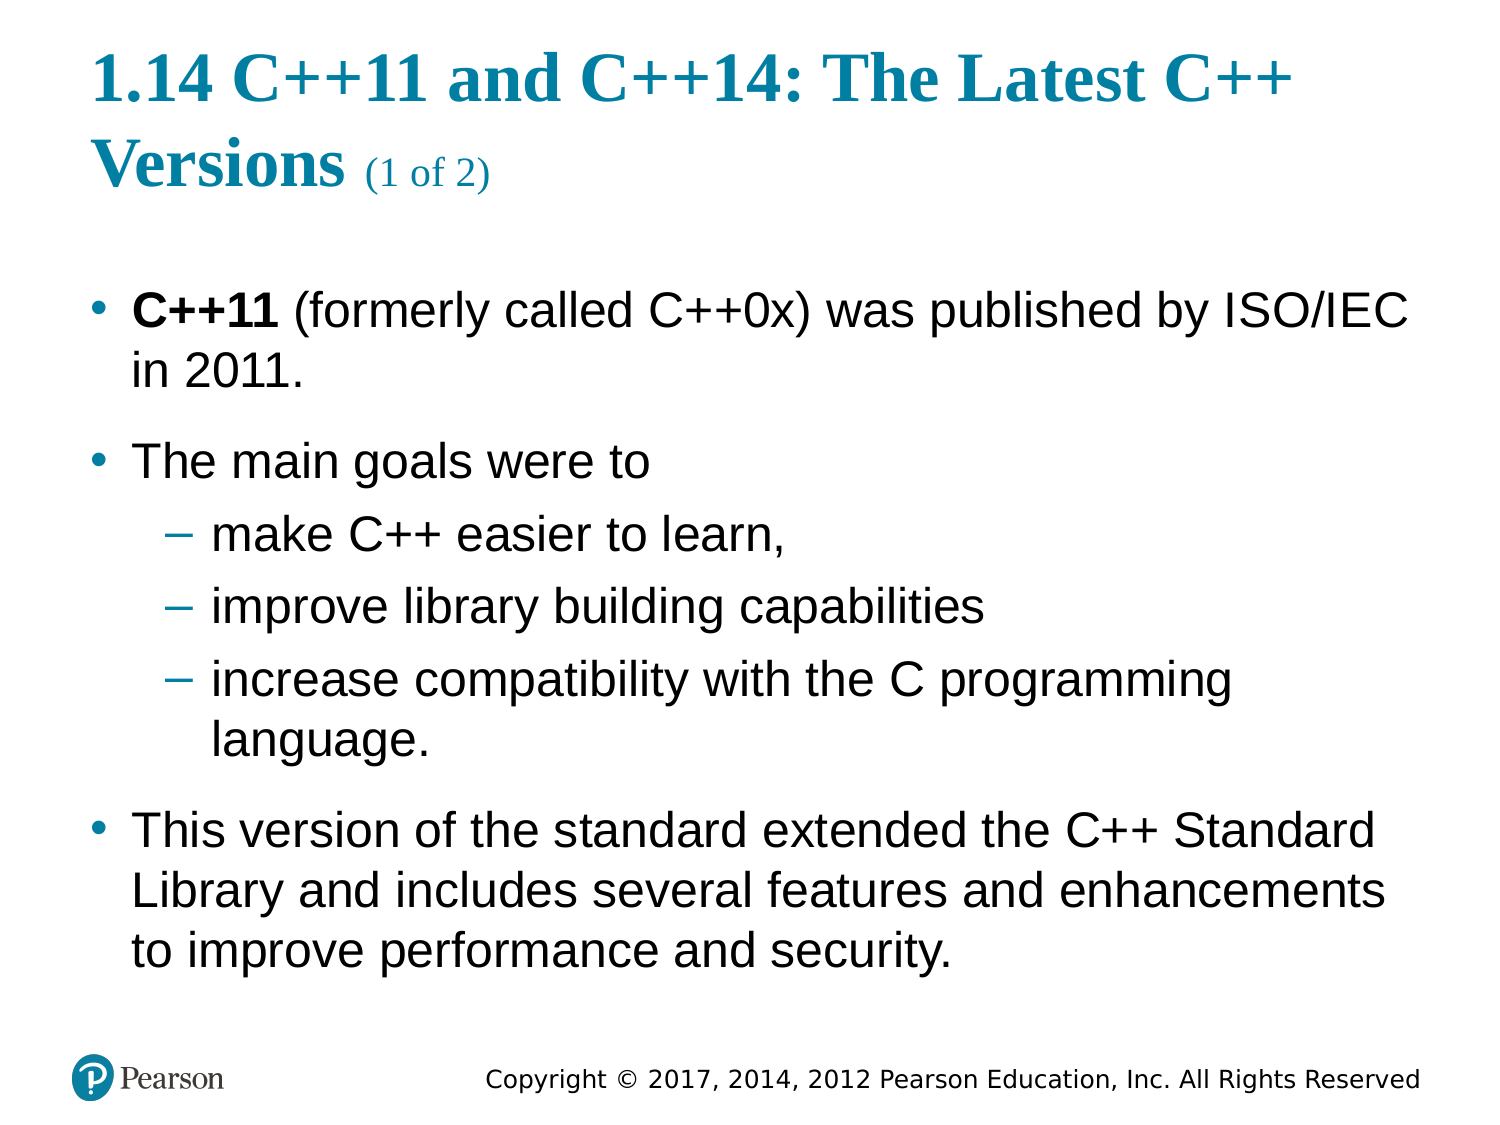

# 1.14 C++11 and C++14: The Latest C++ Versions (1 of 2)
C++11 (formerly called C++0x) was published by I S O/I E C in 2011.
The main goals were to
make C++ easier to learn,
improve library building capabilities
increase compatibility with the C programming language.
This version of the standard extended the C++ Standard Library and includes several features and enhancements to improve performance and security.